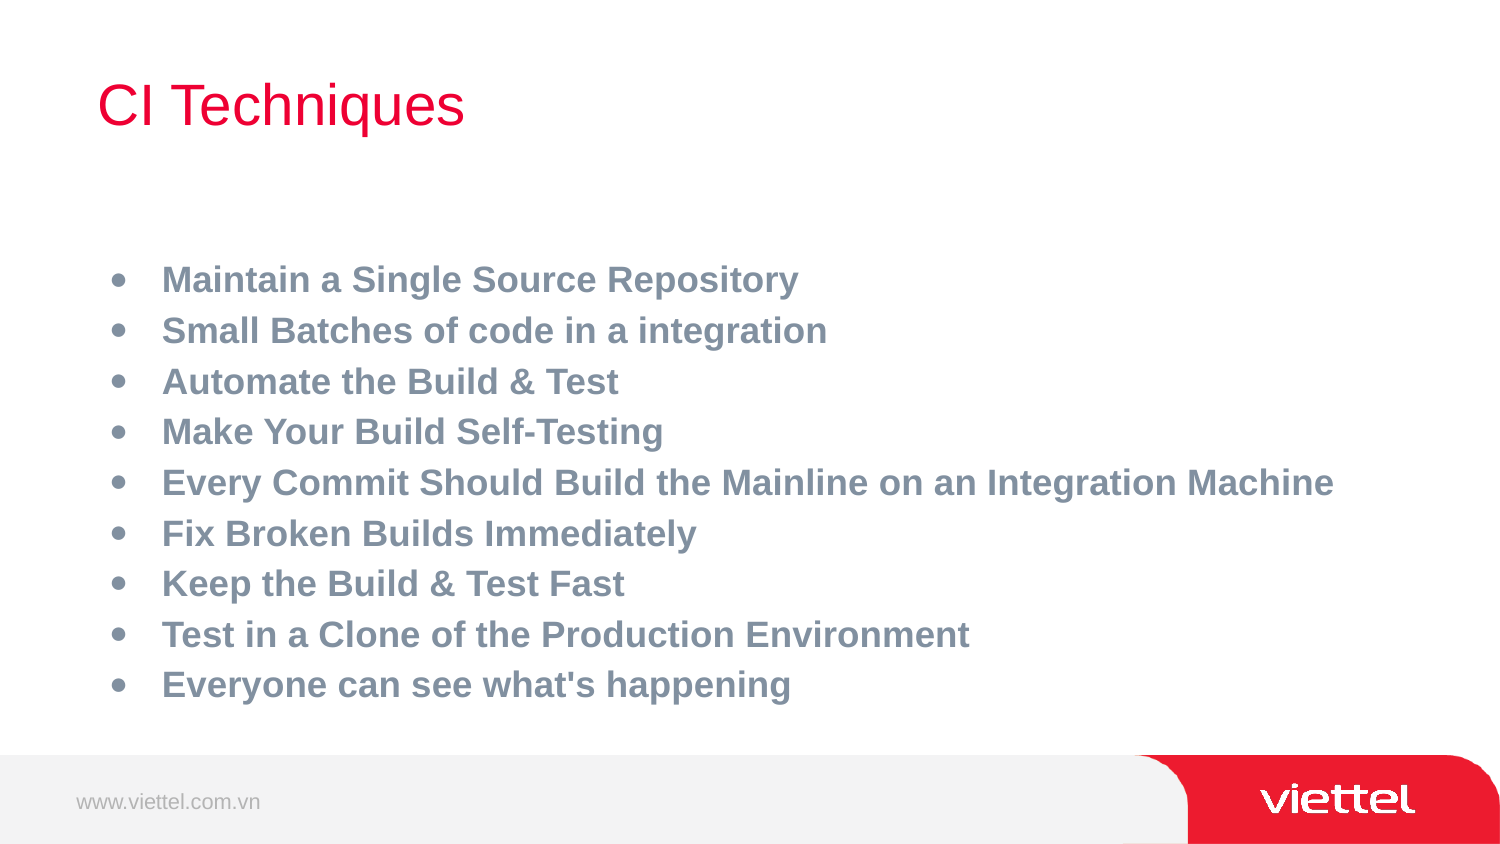

CI Techniques
Maintain a Single Source Repository
Small Batches of code in a integration
Automate the Build & Test
Make Your Build Self-Testing
Every Commit Should Build the Mainline on an Integration Machine
Fix Broken Builds Immediately
Keep the Build & Test Fast
Test in a Clone of the Production Environment
Everyone can see what's happening